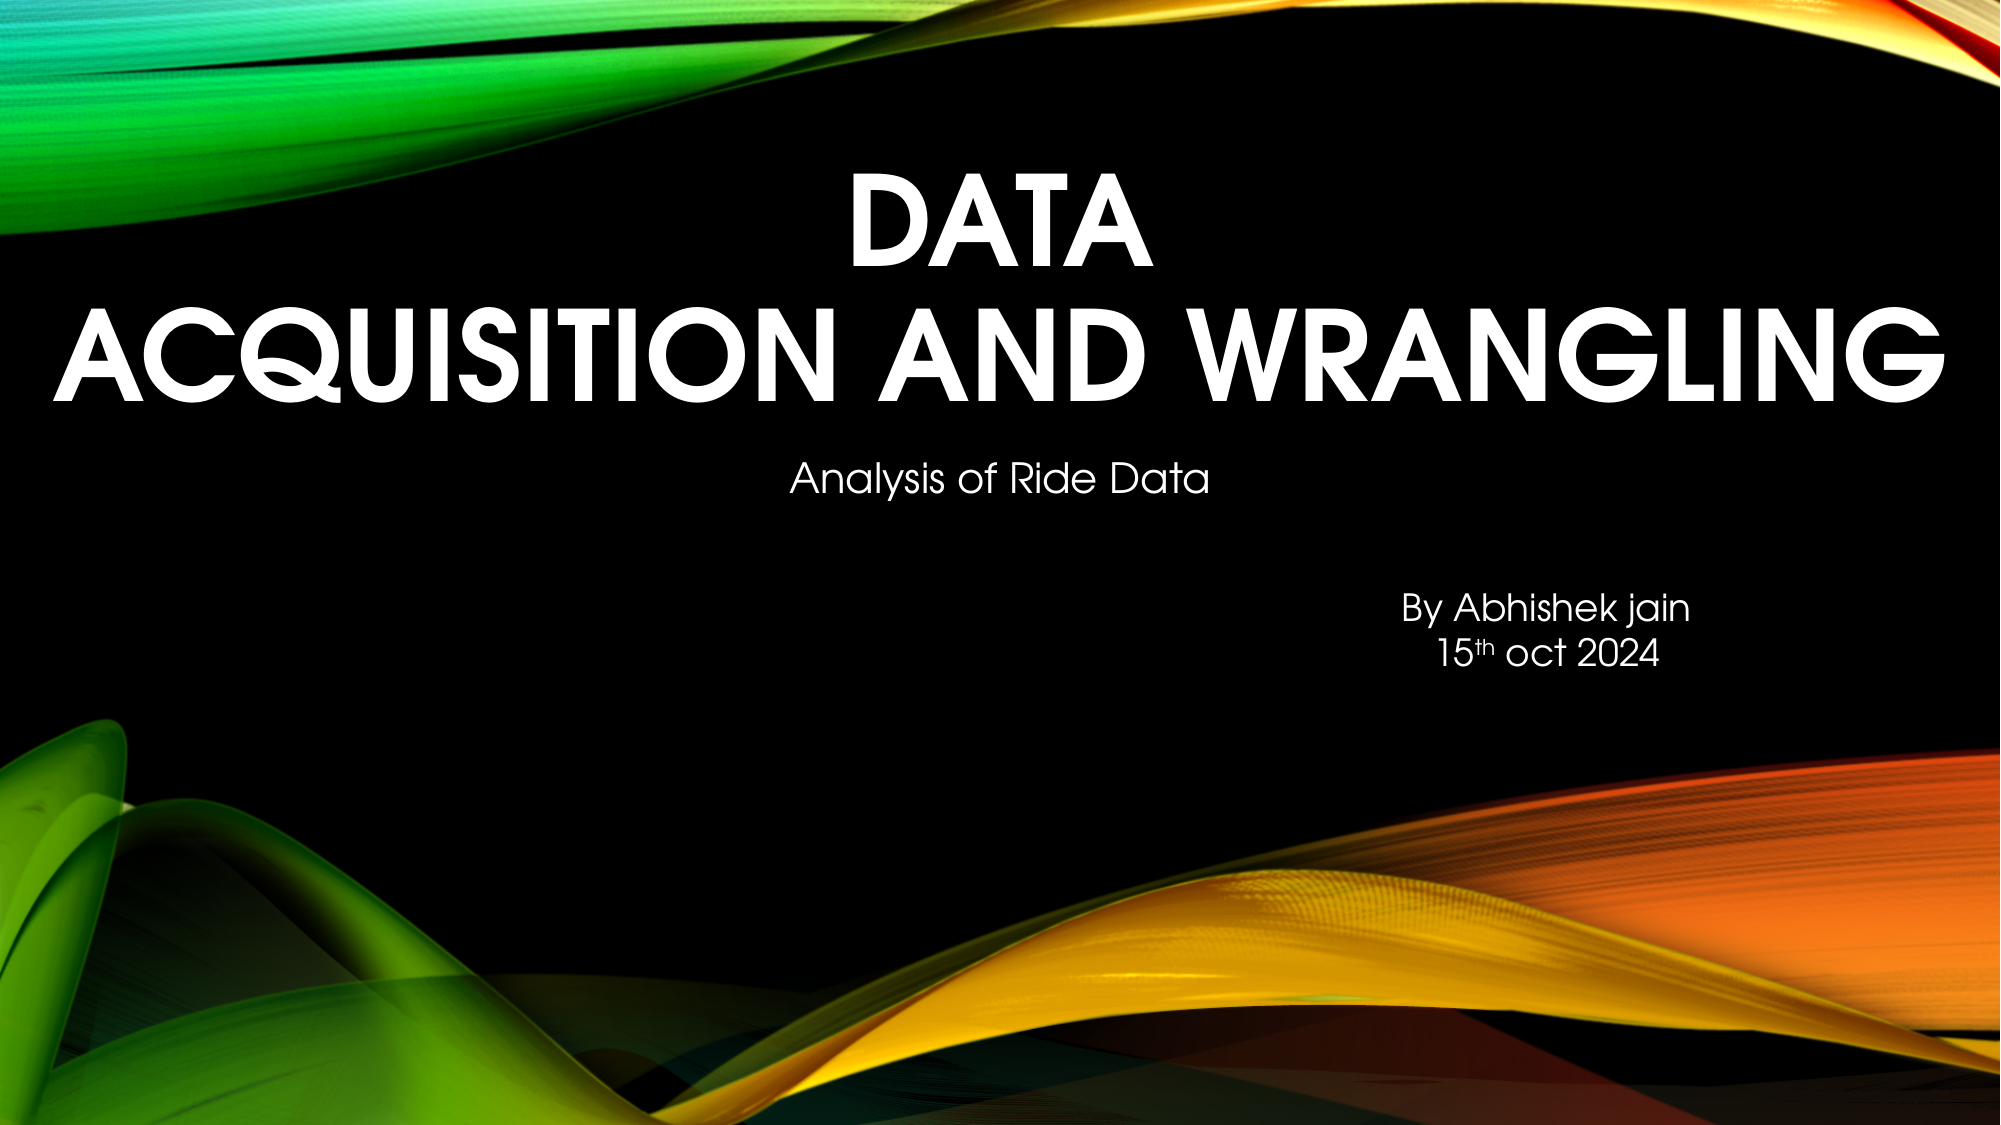

# Data Acquisition and Wrangling
Analysis of Ride Data
By Abhishek jain
15th oct 2024